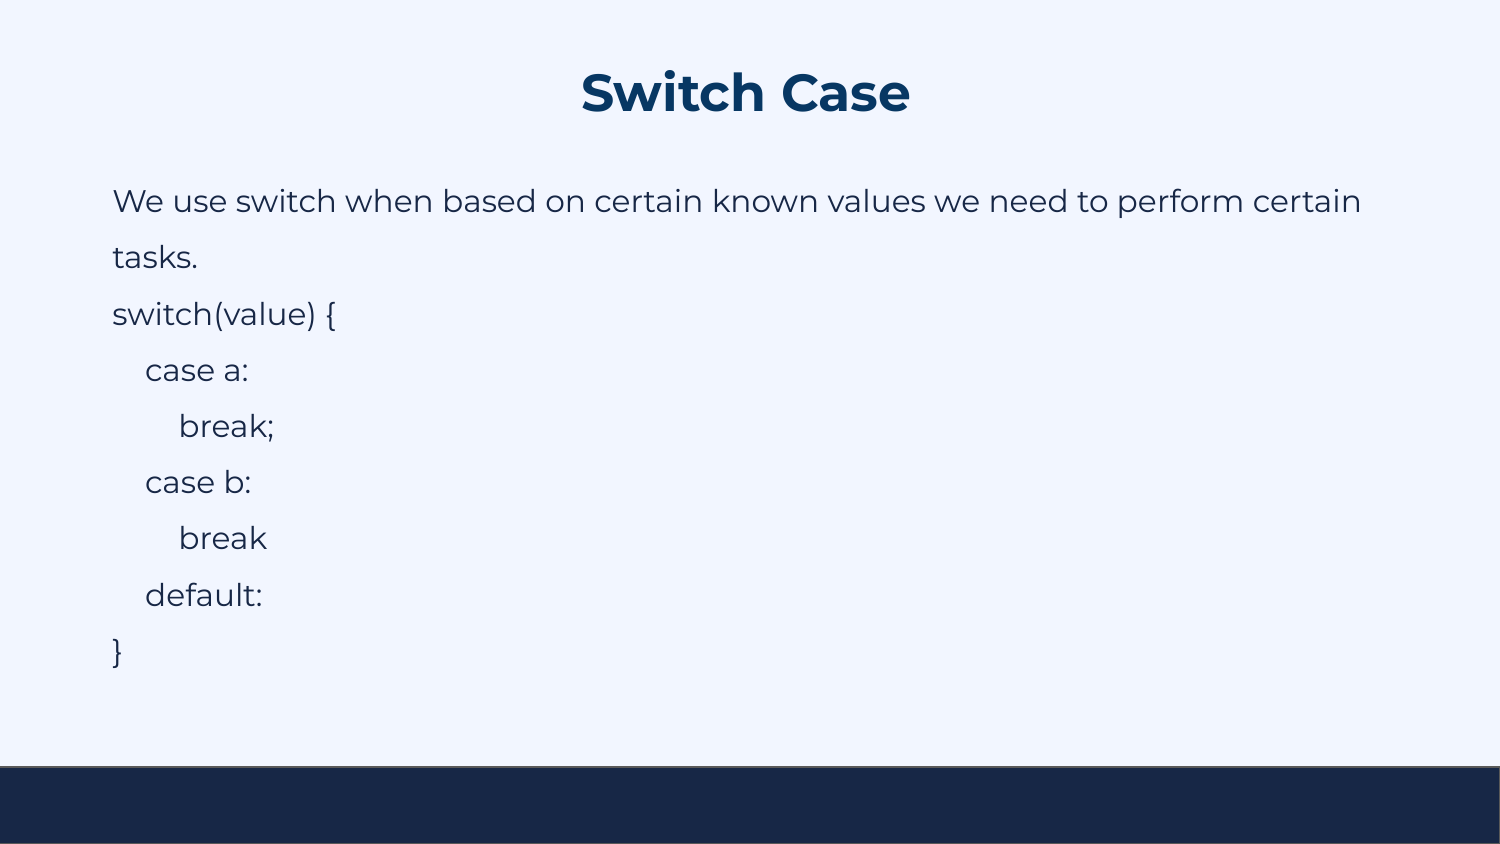

# Switch Case
We use switch when based on certain known values we need to perform certain tasks.
switch(value) {
    case a:
        break;
    case b:
        break
    default:
}